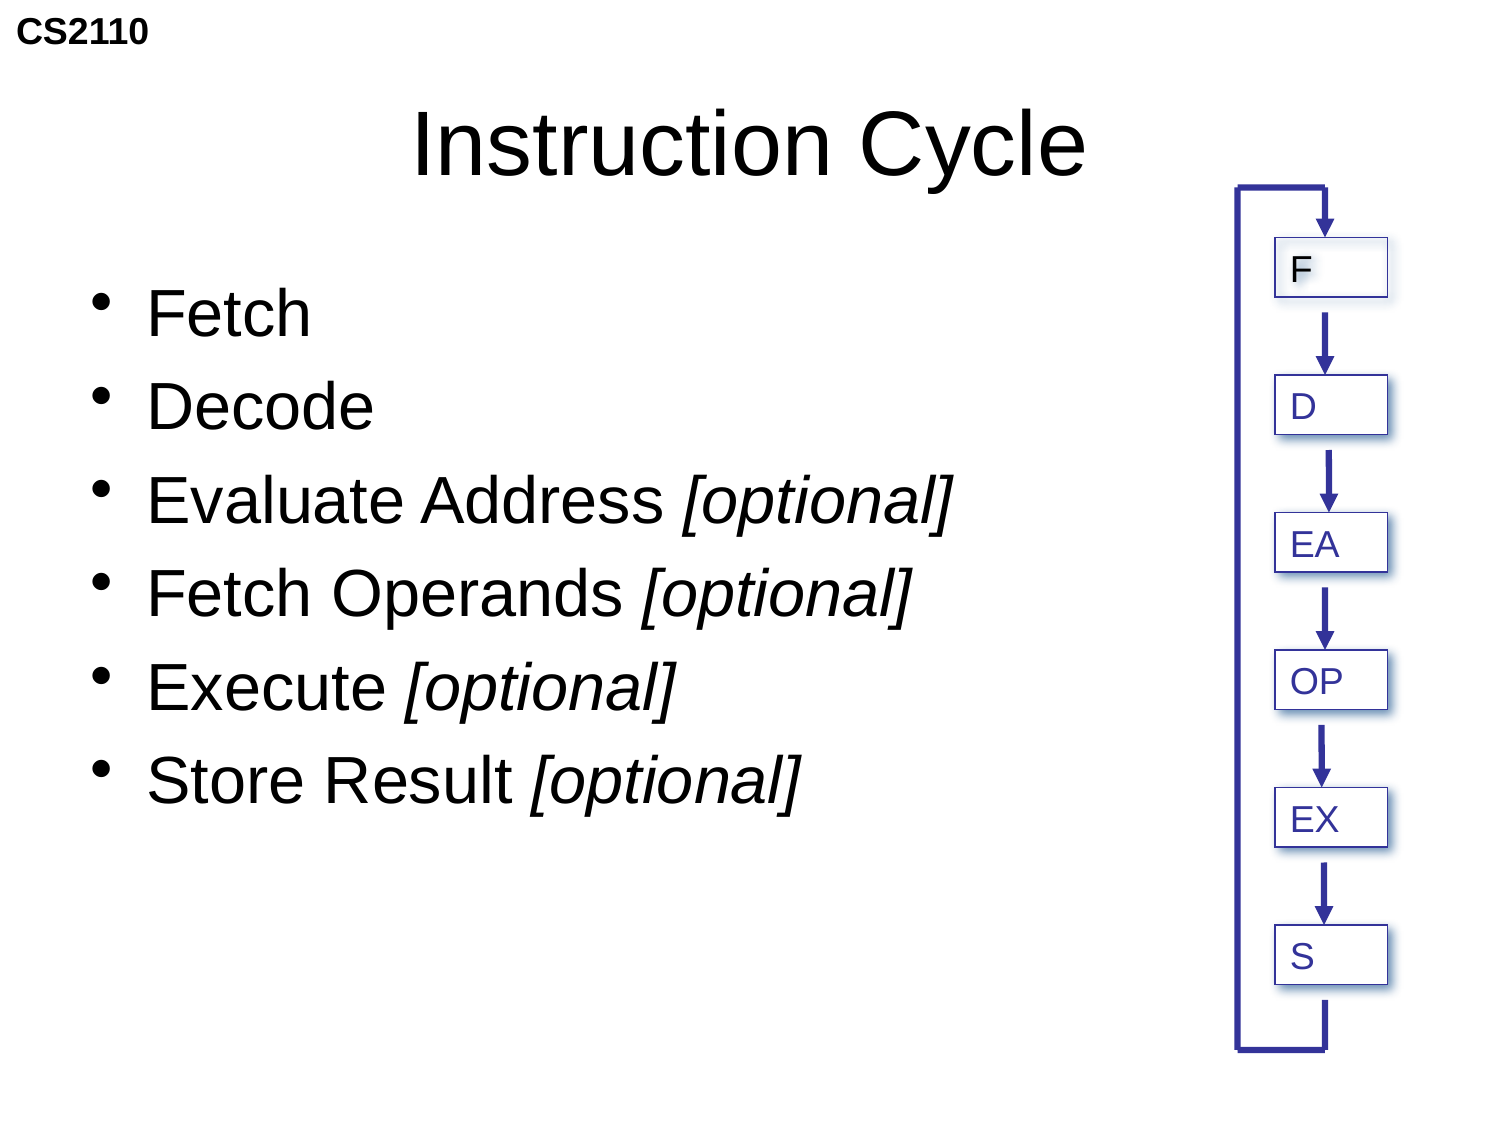

# Instruction Cycle

F
Fetch
Decode
Evaluate Address [optional]
Fetch Operands [optional]
Execute [optional]
Store Result [optional]

D

EA

OP

EX

S